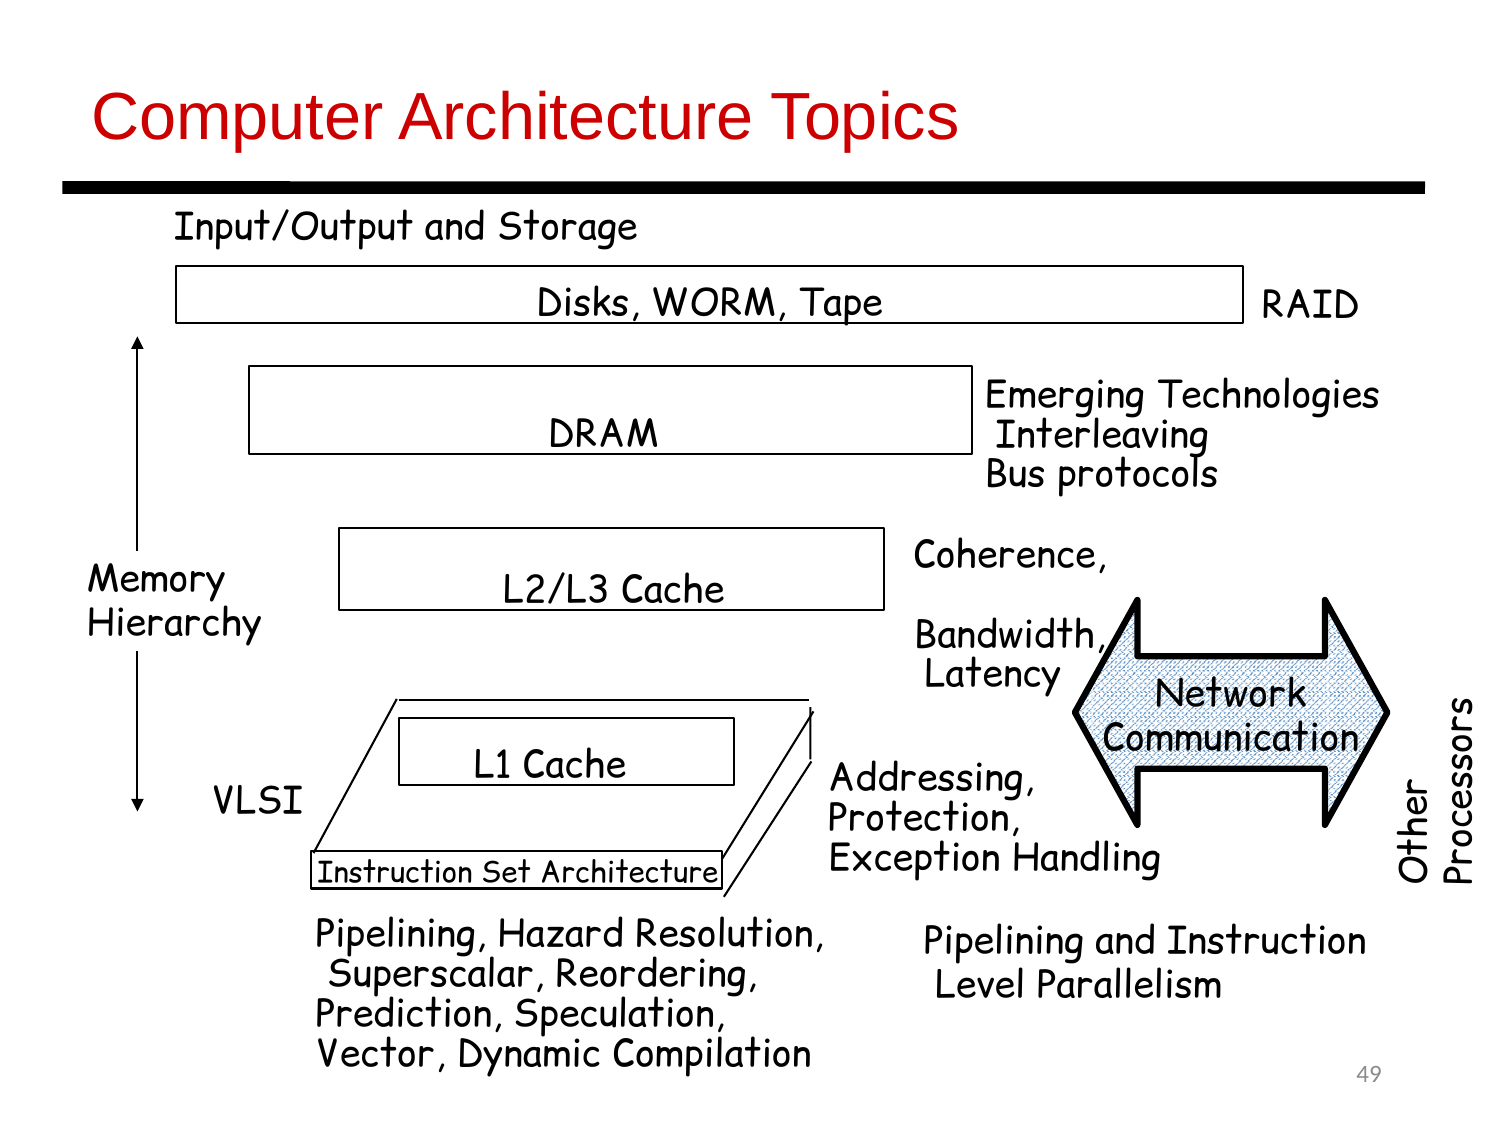

Computer Architecture Topics

Input/Output and Storage
Disks, WORM, Tape
RAID

DRAM
Emerging Technologies  Interleaving
Bus protocols
Coherence,  Bandwidth,  Latency
L2/L3 Cache
Memory  Hierarchy
Other Processors

Network  Communication

L1 Cache
Addressing,

VLSI
Protection,  Exception Handling
Pipelining and Instruction  Level Parallelism

Instruction Set Architecture
Pipelining, Hazard Resolution,  Superscalar, Reordering,  Prediction, Speculation,  Vector, Dynamic Compilation
49